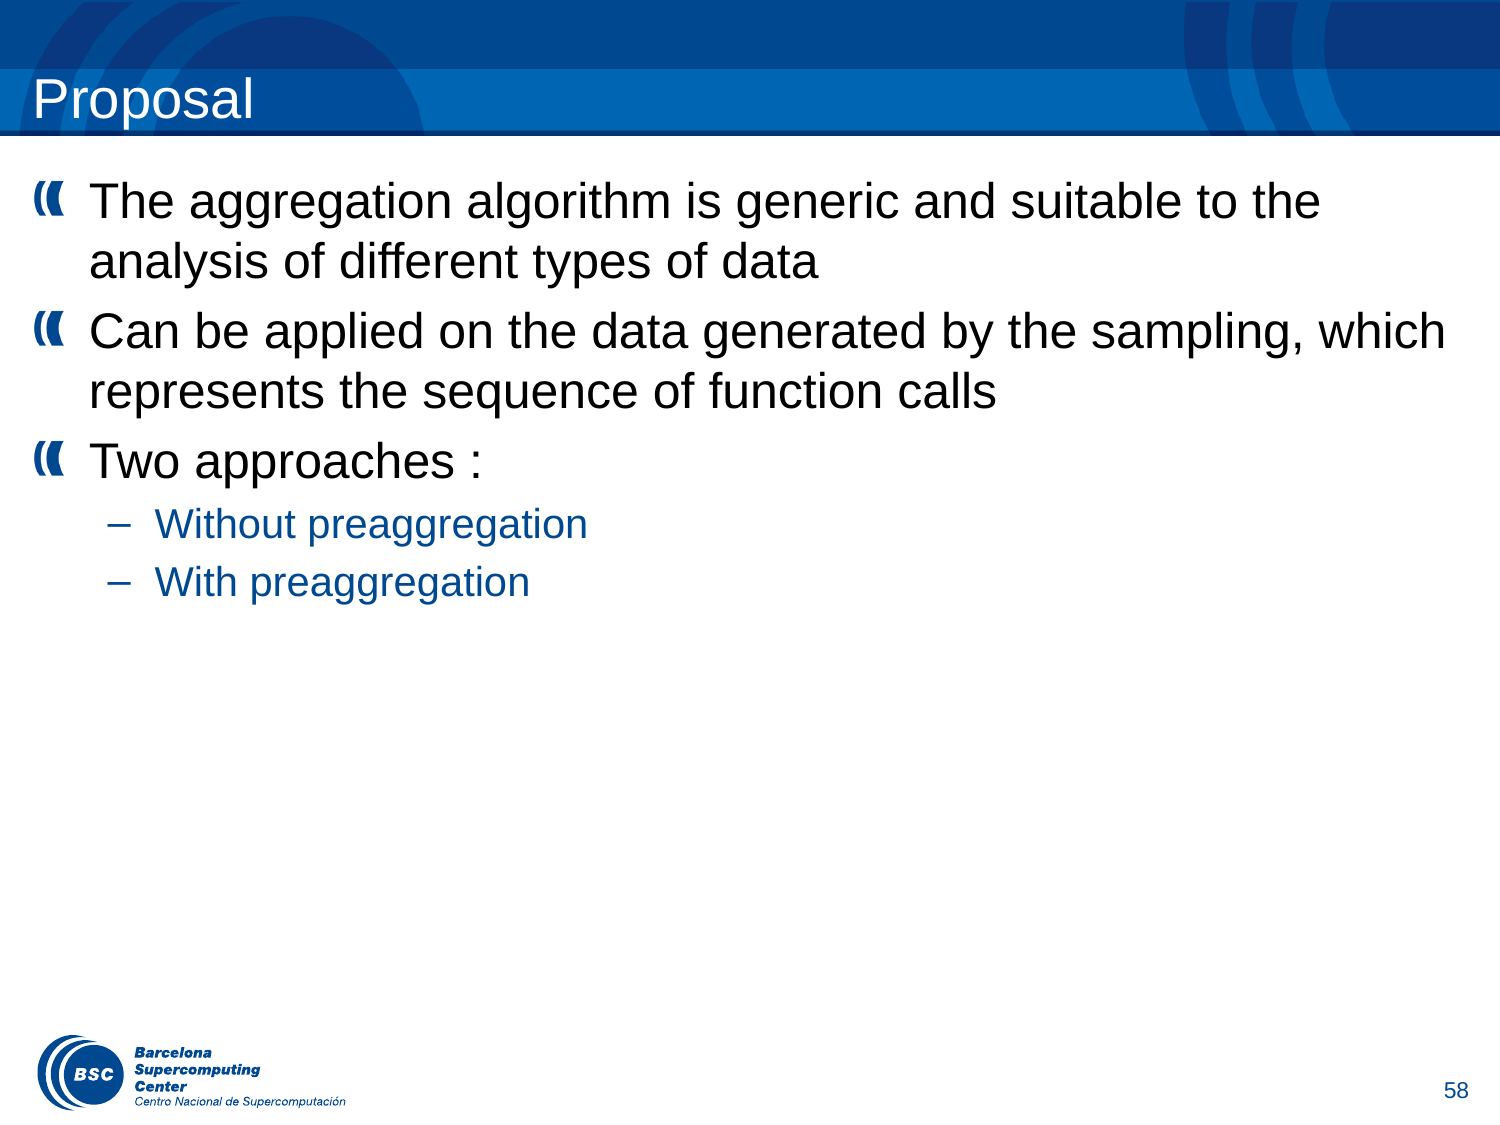

# Proposal
The aggregation algorithm is generic and suitable to the analysis of different types of data
Can be applied on the data generated by the sampling, which represents the sequence of function calls
Two approaches :
Without preaggregation
With preaggregation
58